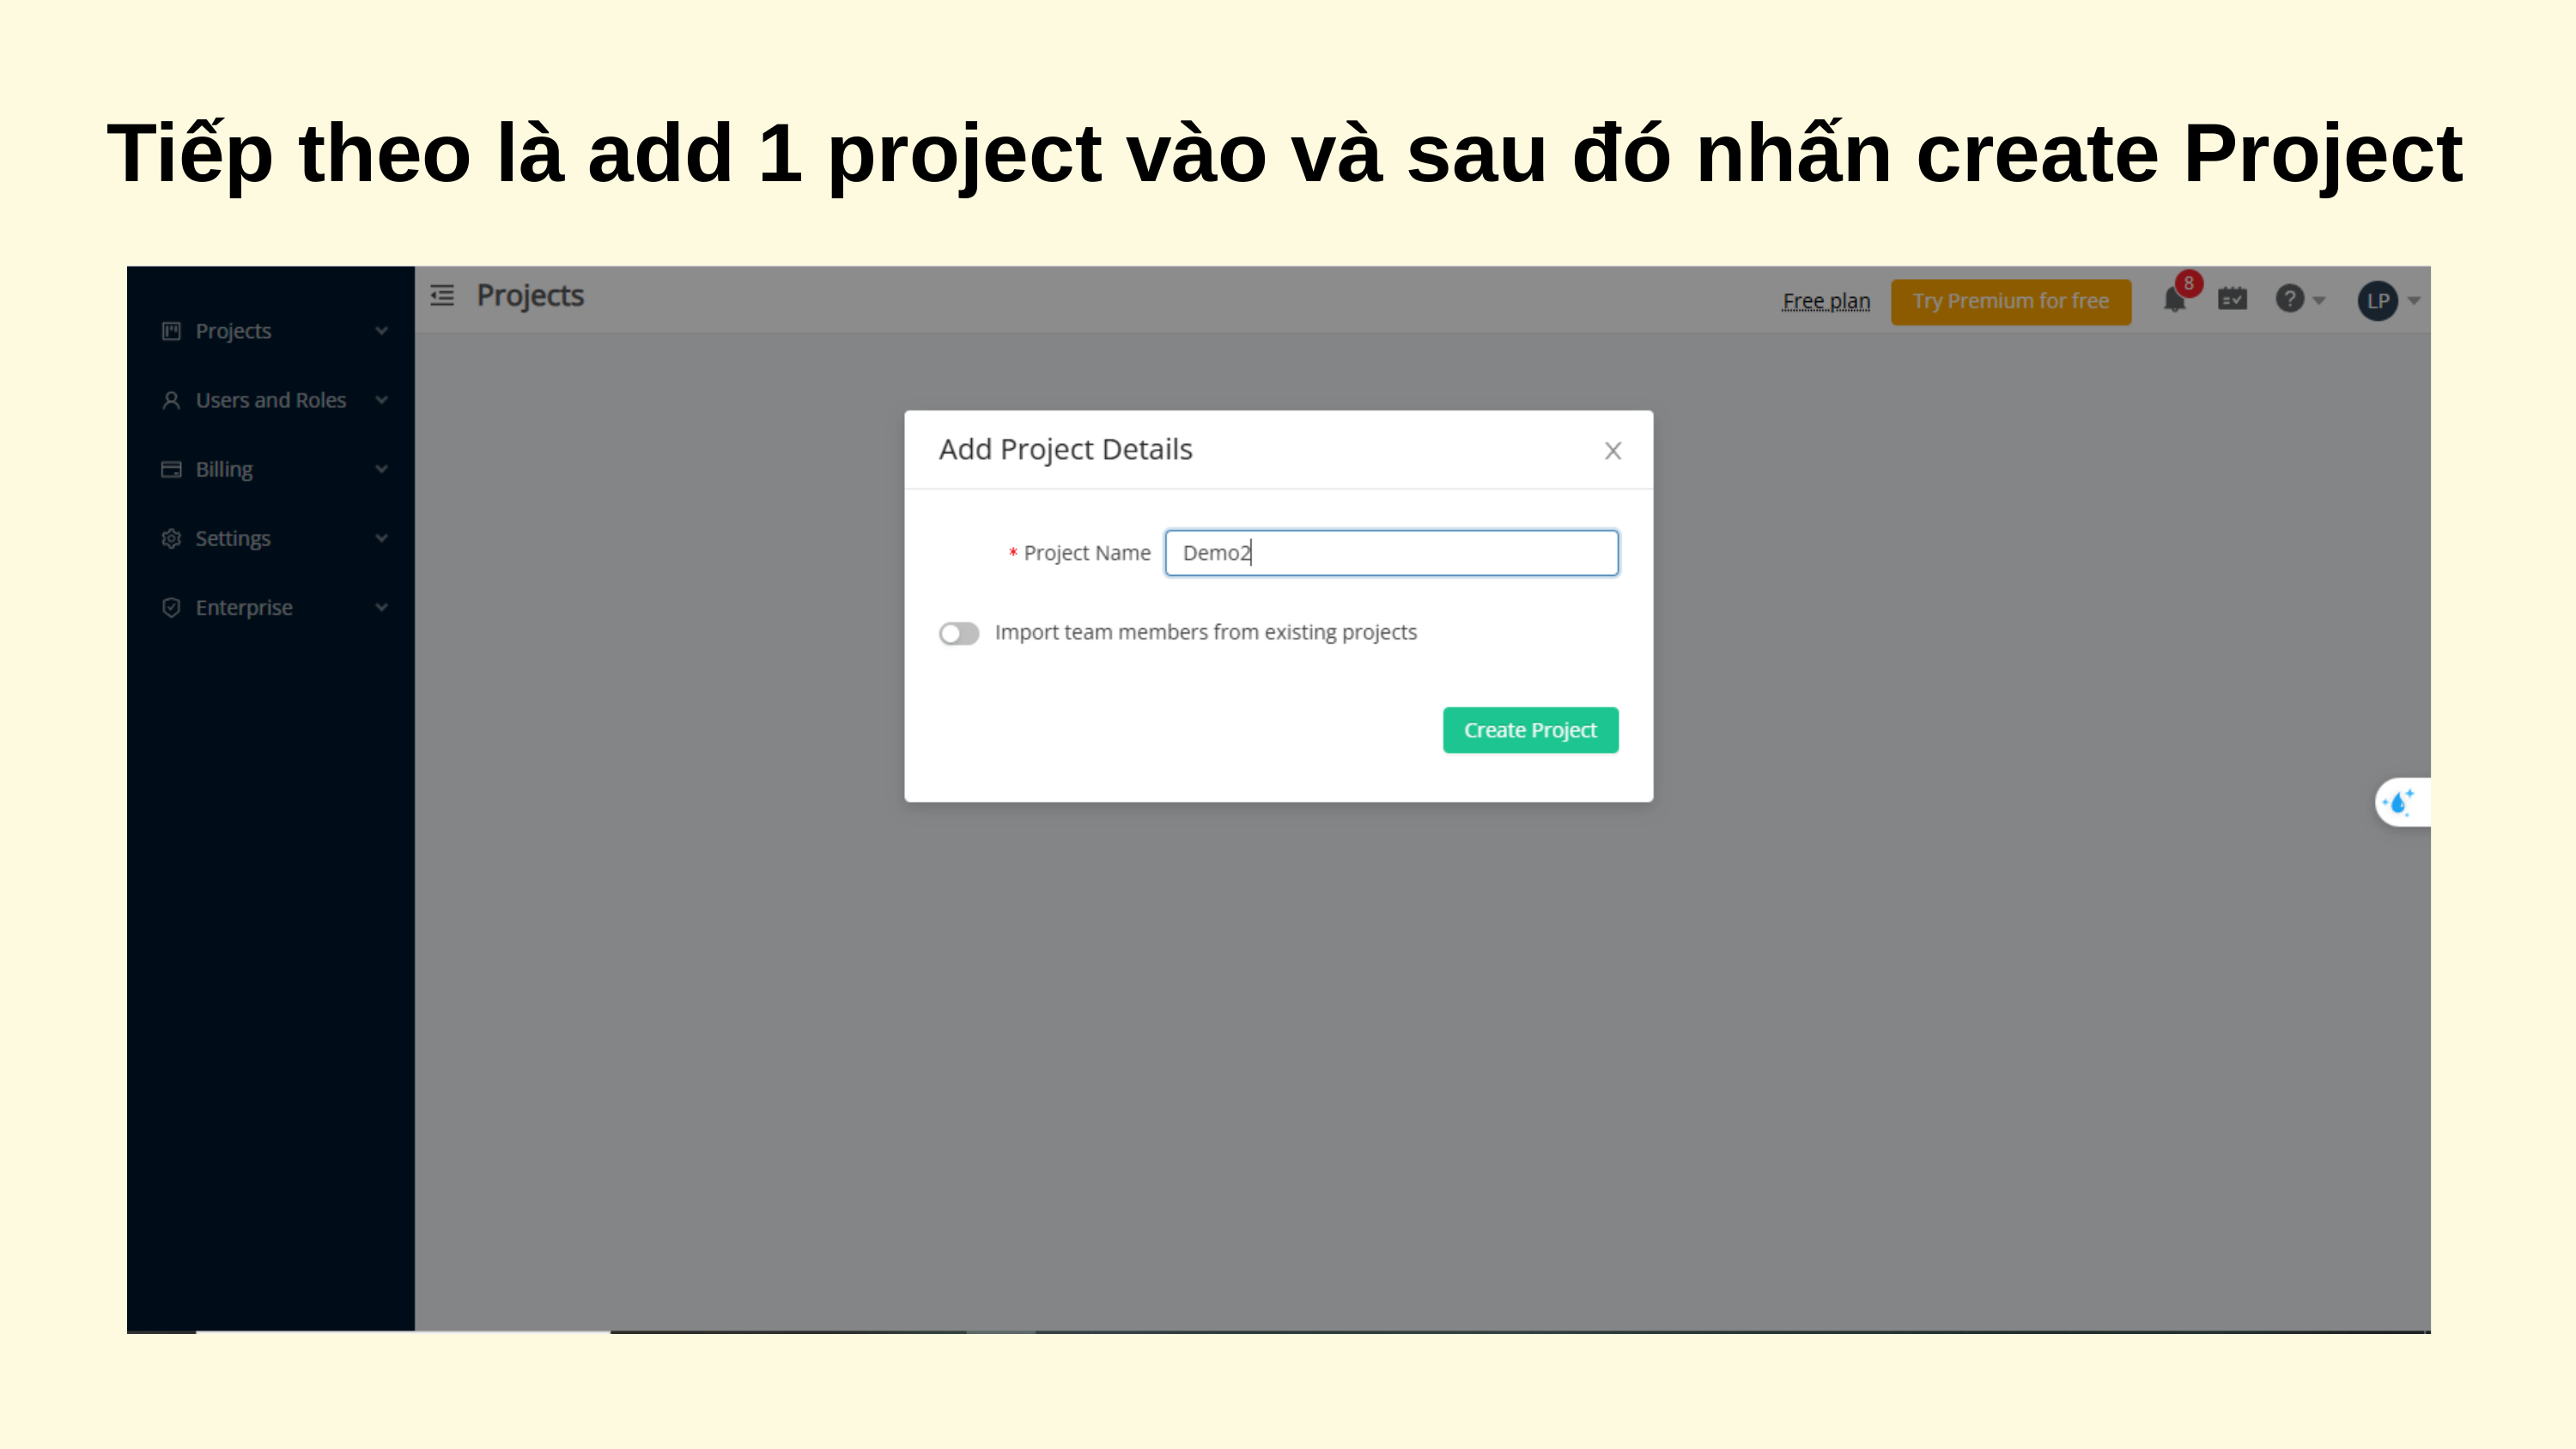

Tiếp theo là add 1 project vào và sau đó nhấn create Project